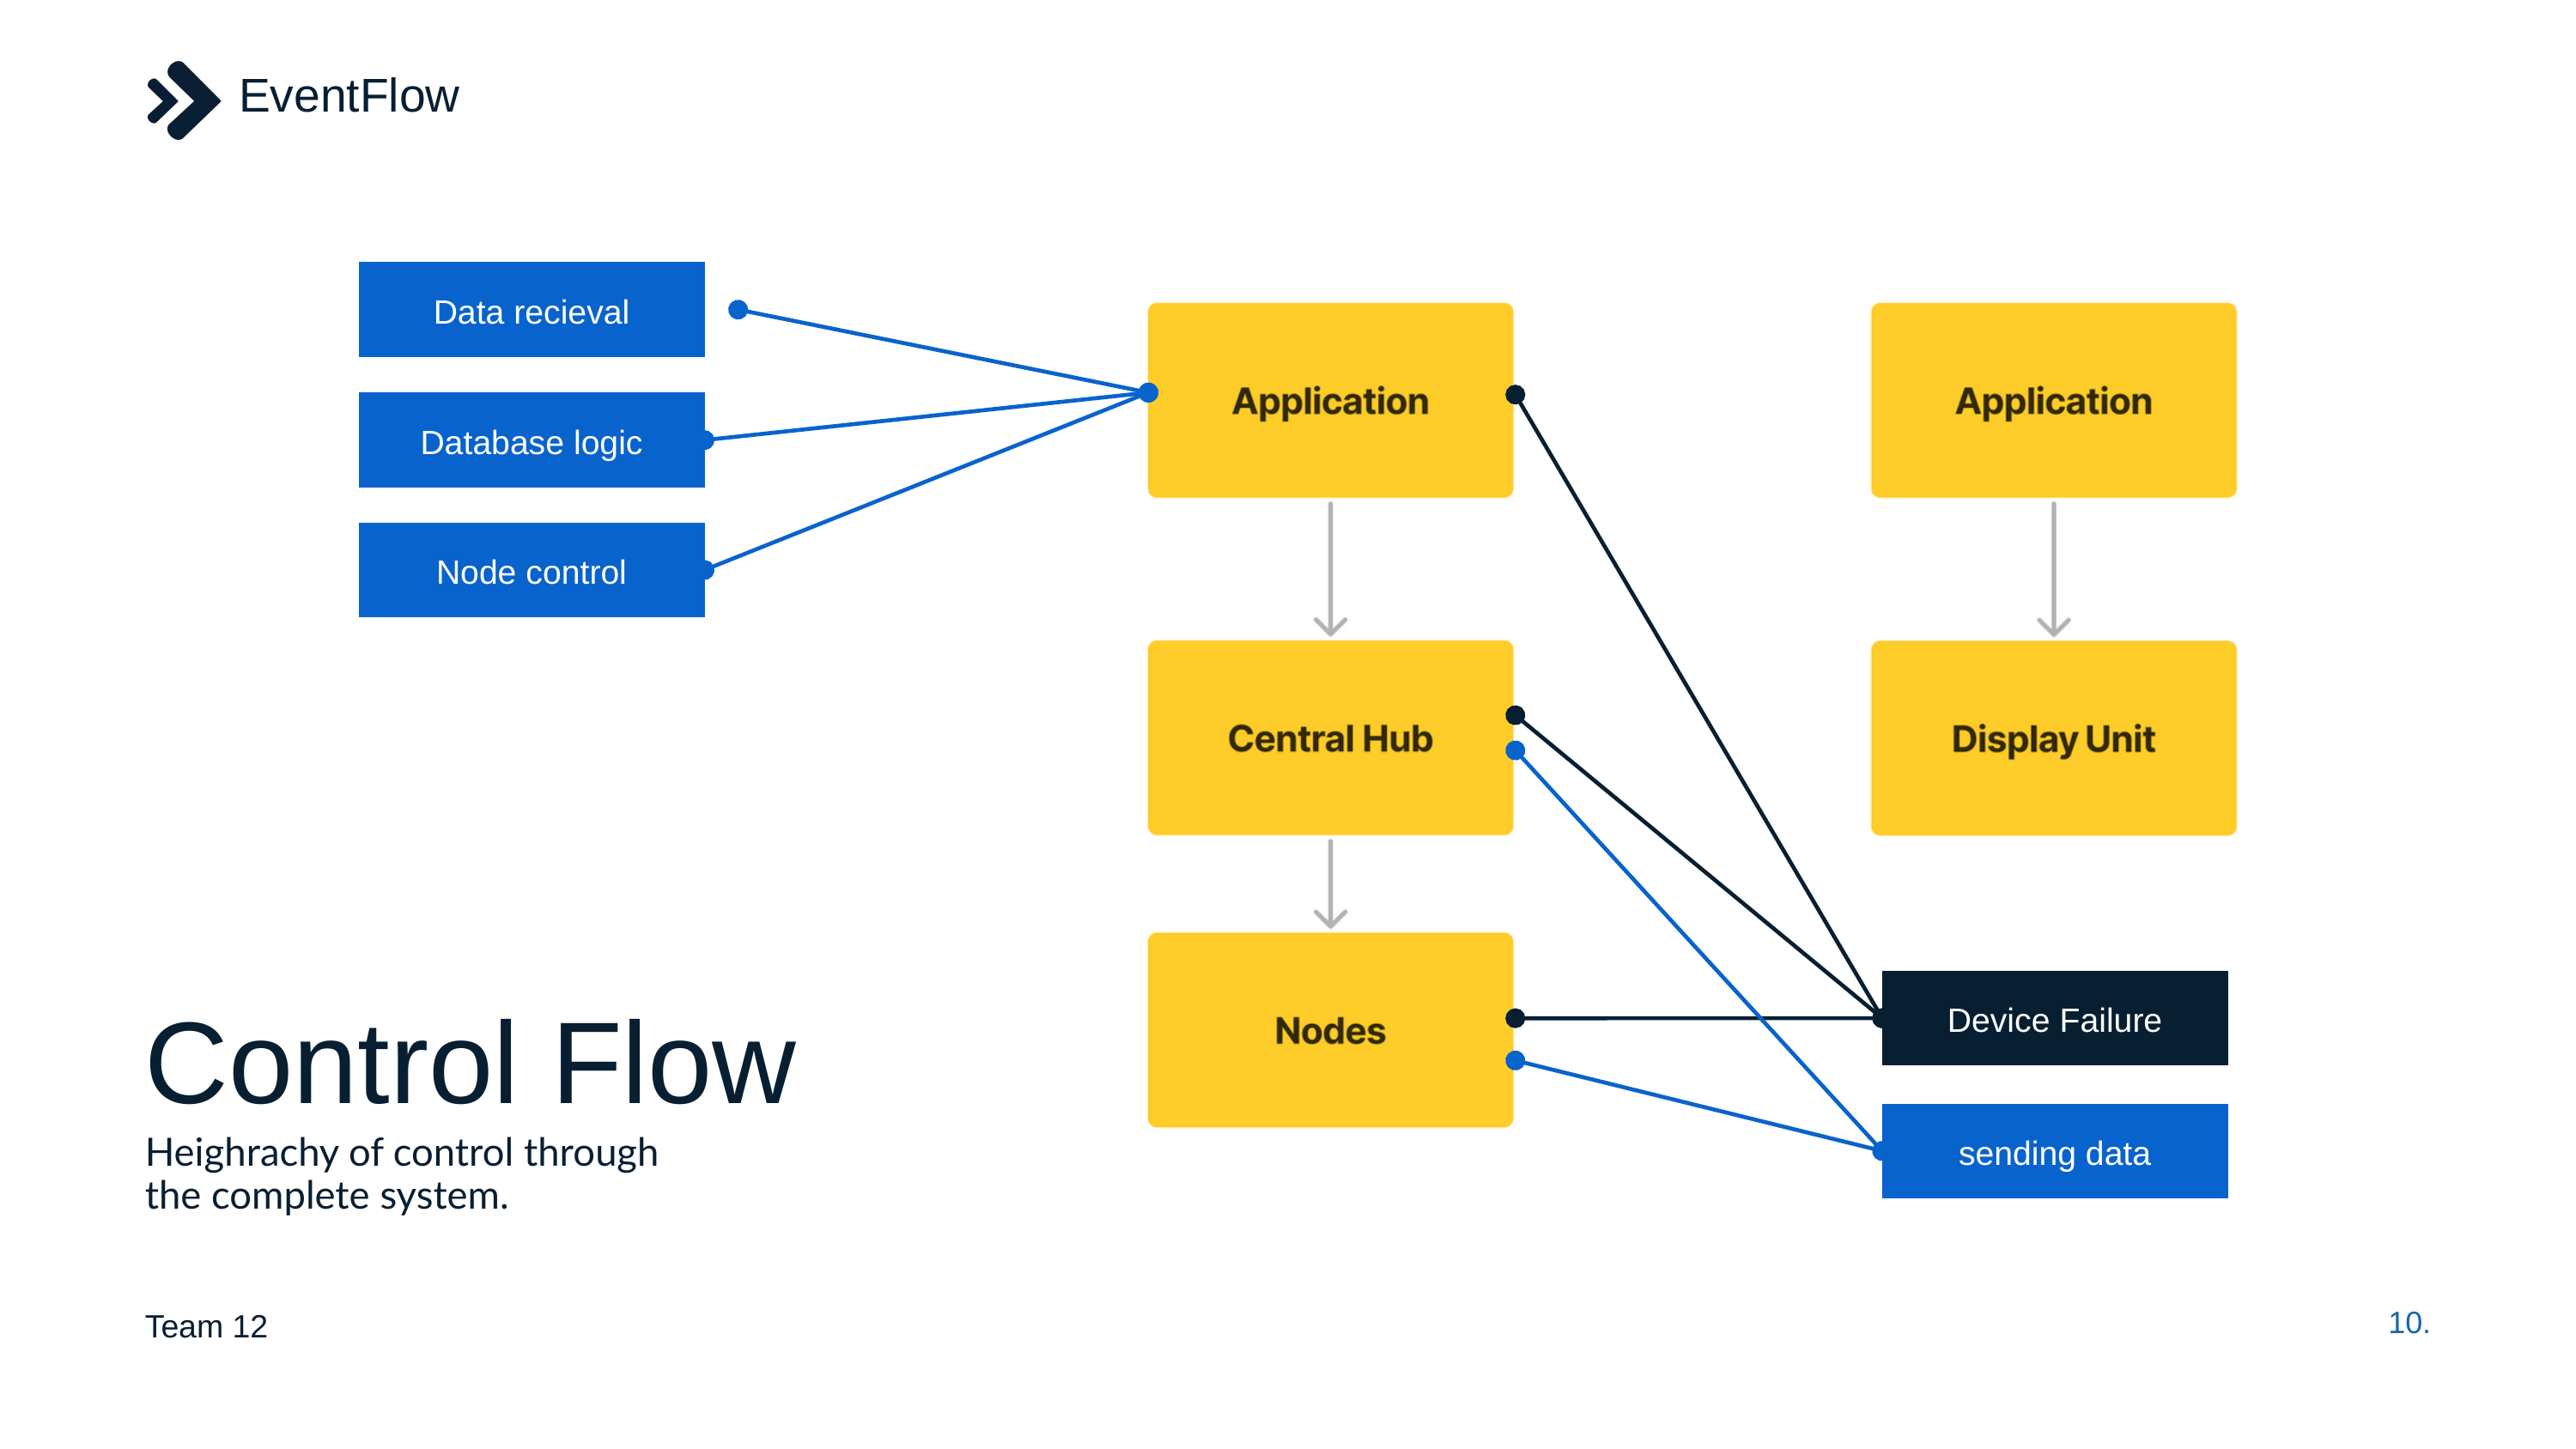

EventFlow

Data recieval

Database logic

Node control

Device Failure
Control Flow

sending data
Heighrachy of control through the complete system.
Team 12
10.